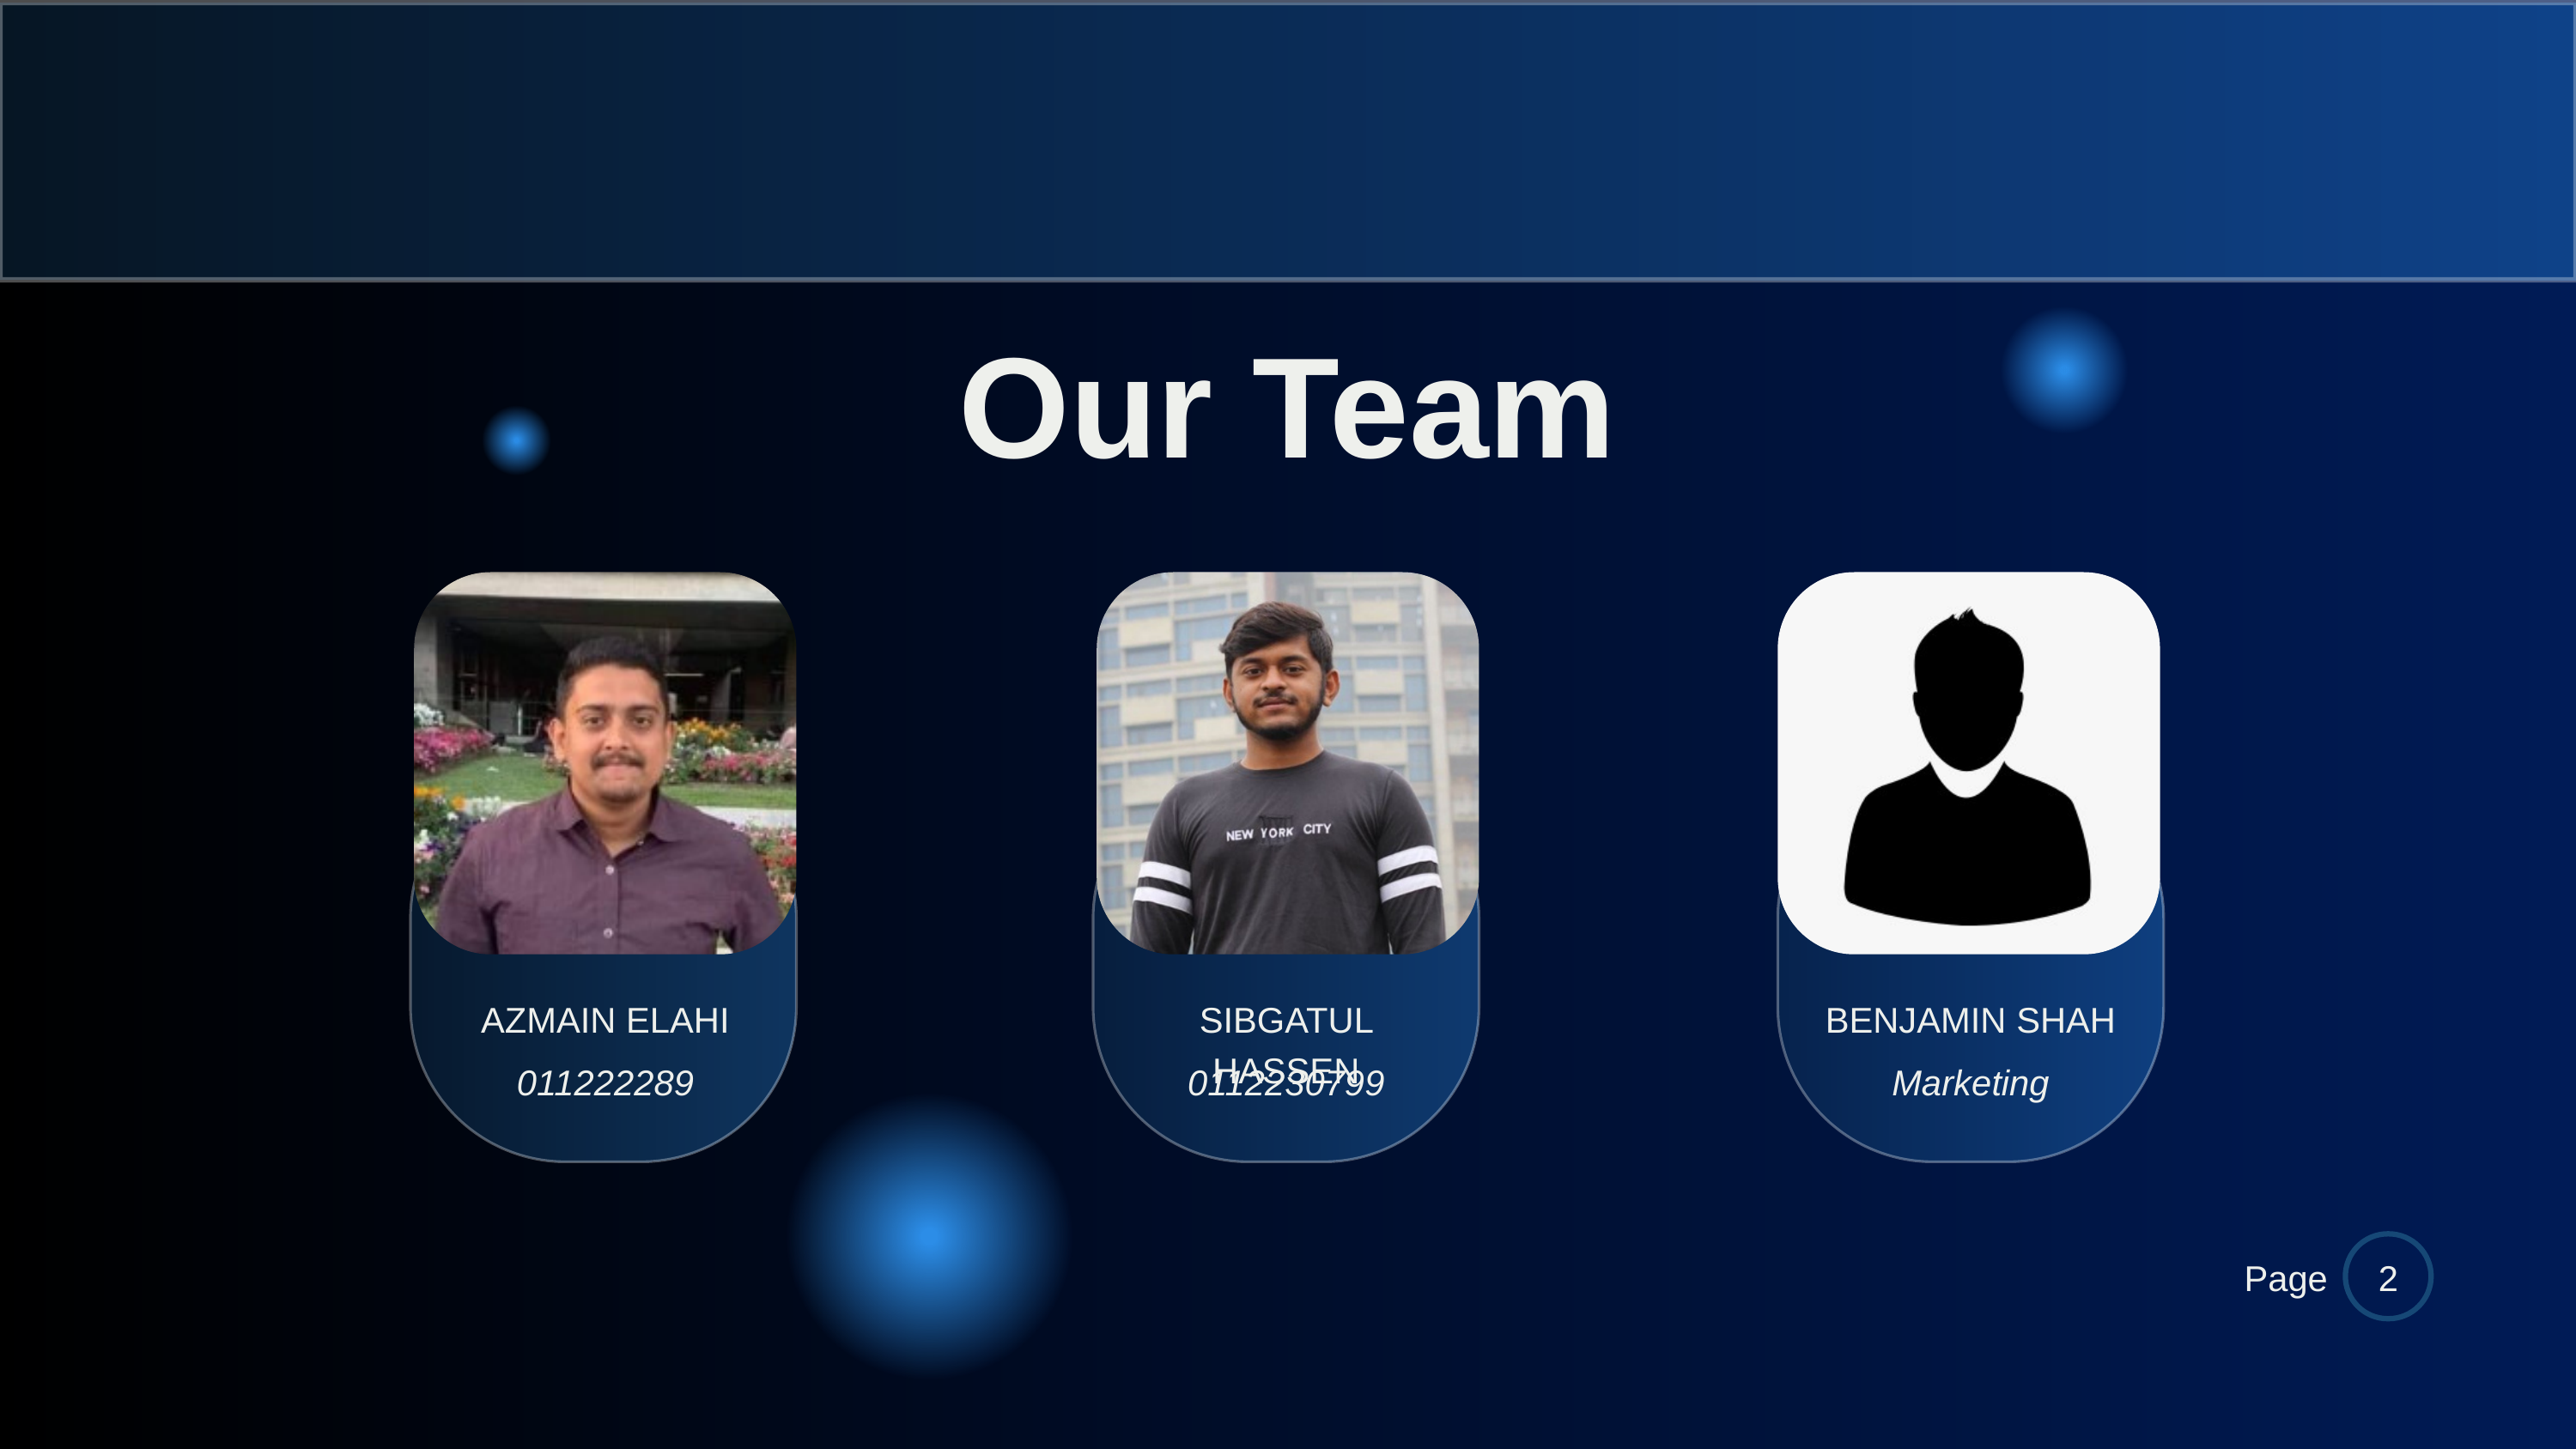

Our Team

AZMAIN ELAHI
SIBGATUL HASSEN
BENJAMIN SHAH
011222289
0112230799
Marketing

Page
2